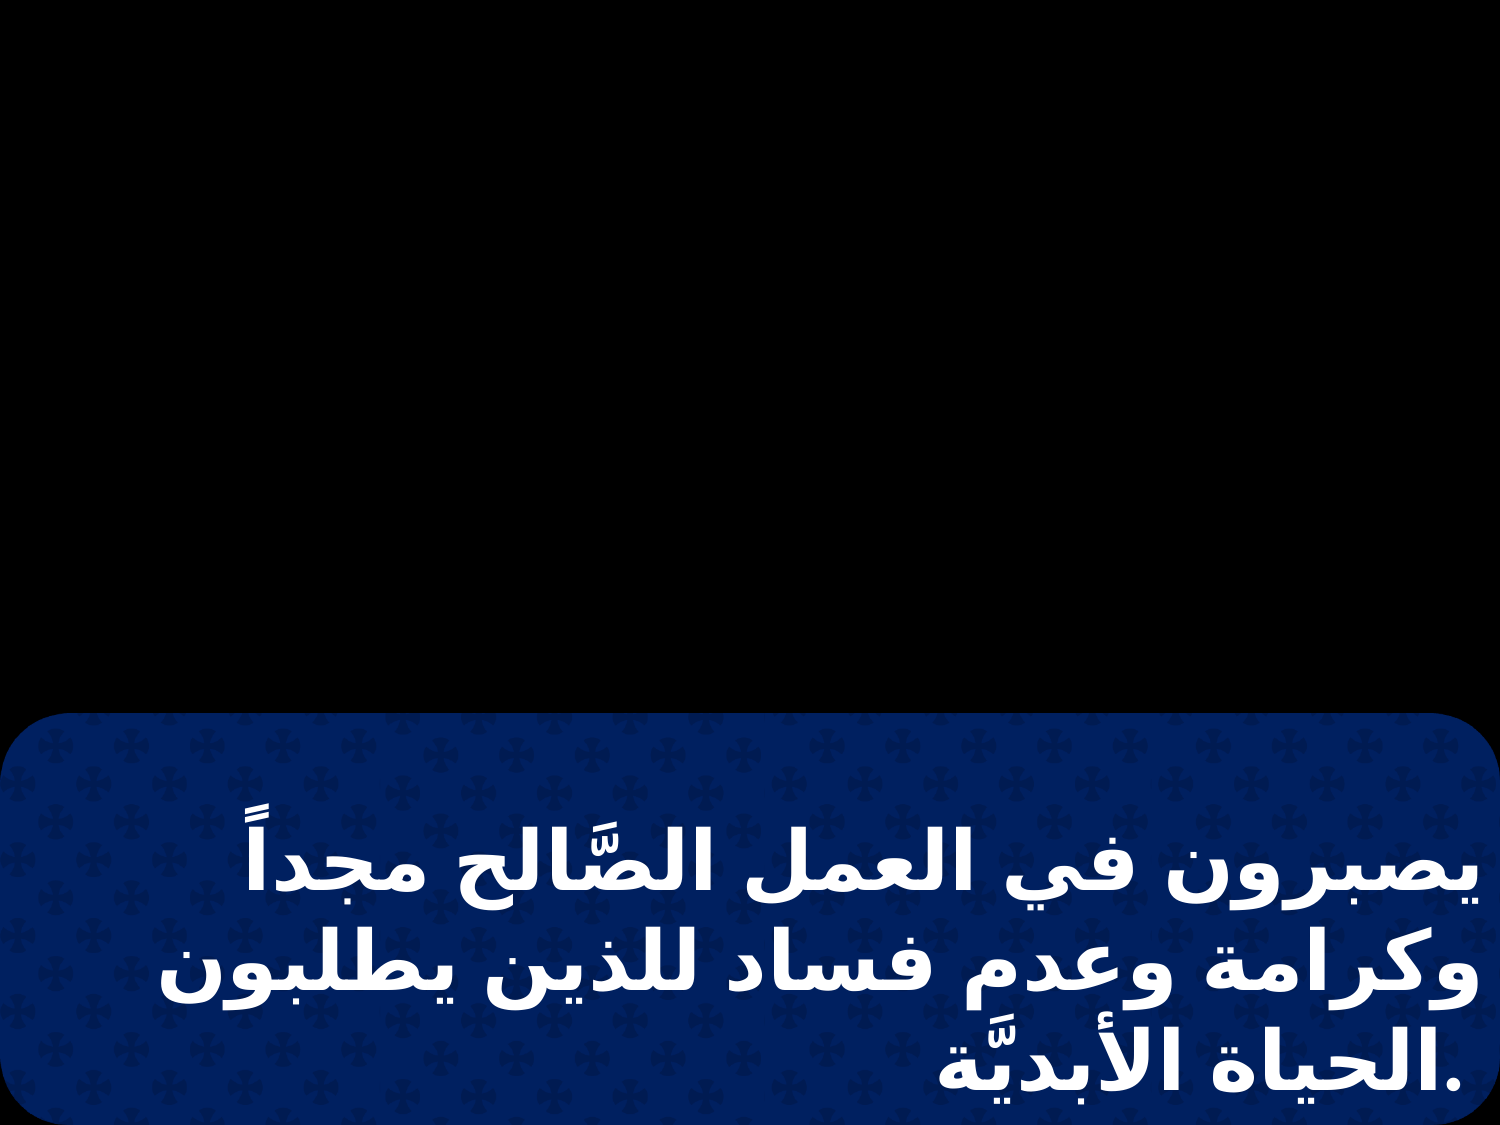

يصبرون في العمل الصَّالح مجداً وكرامة وعدم فساد للذين يطلبون الحياة الأبديَّة.